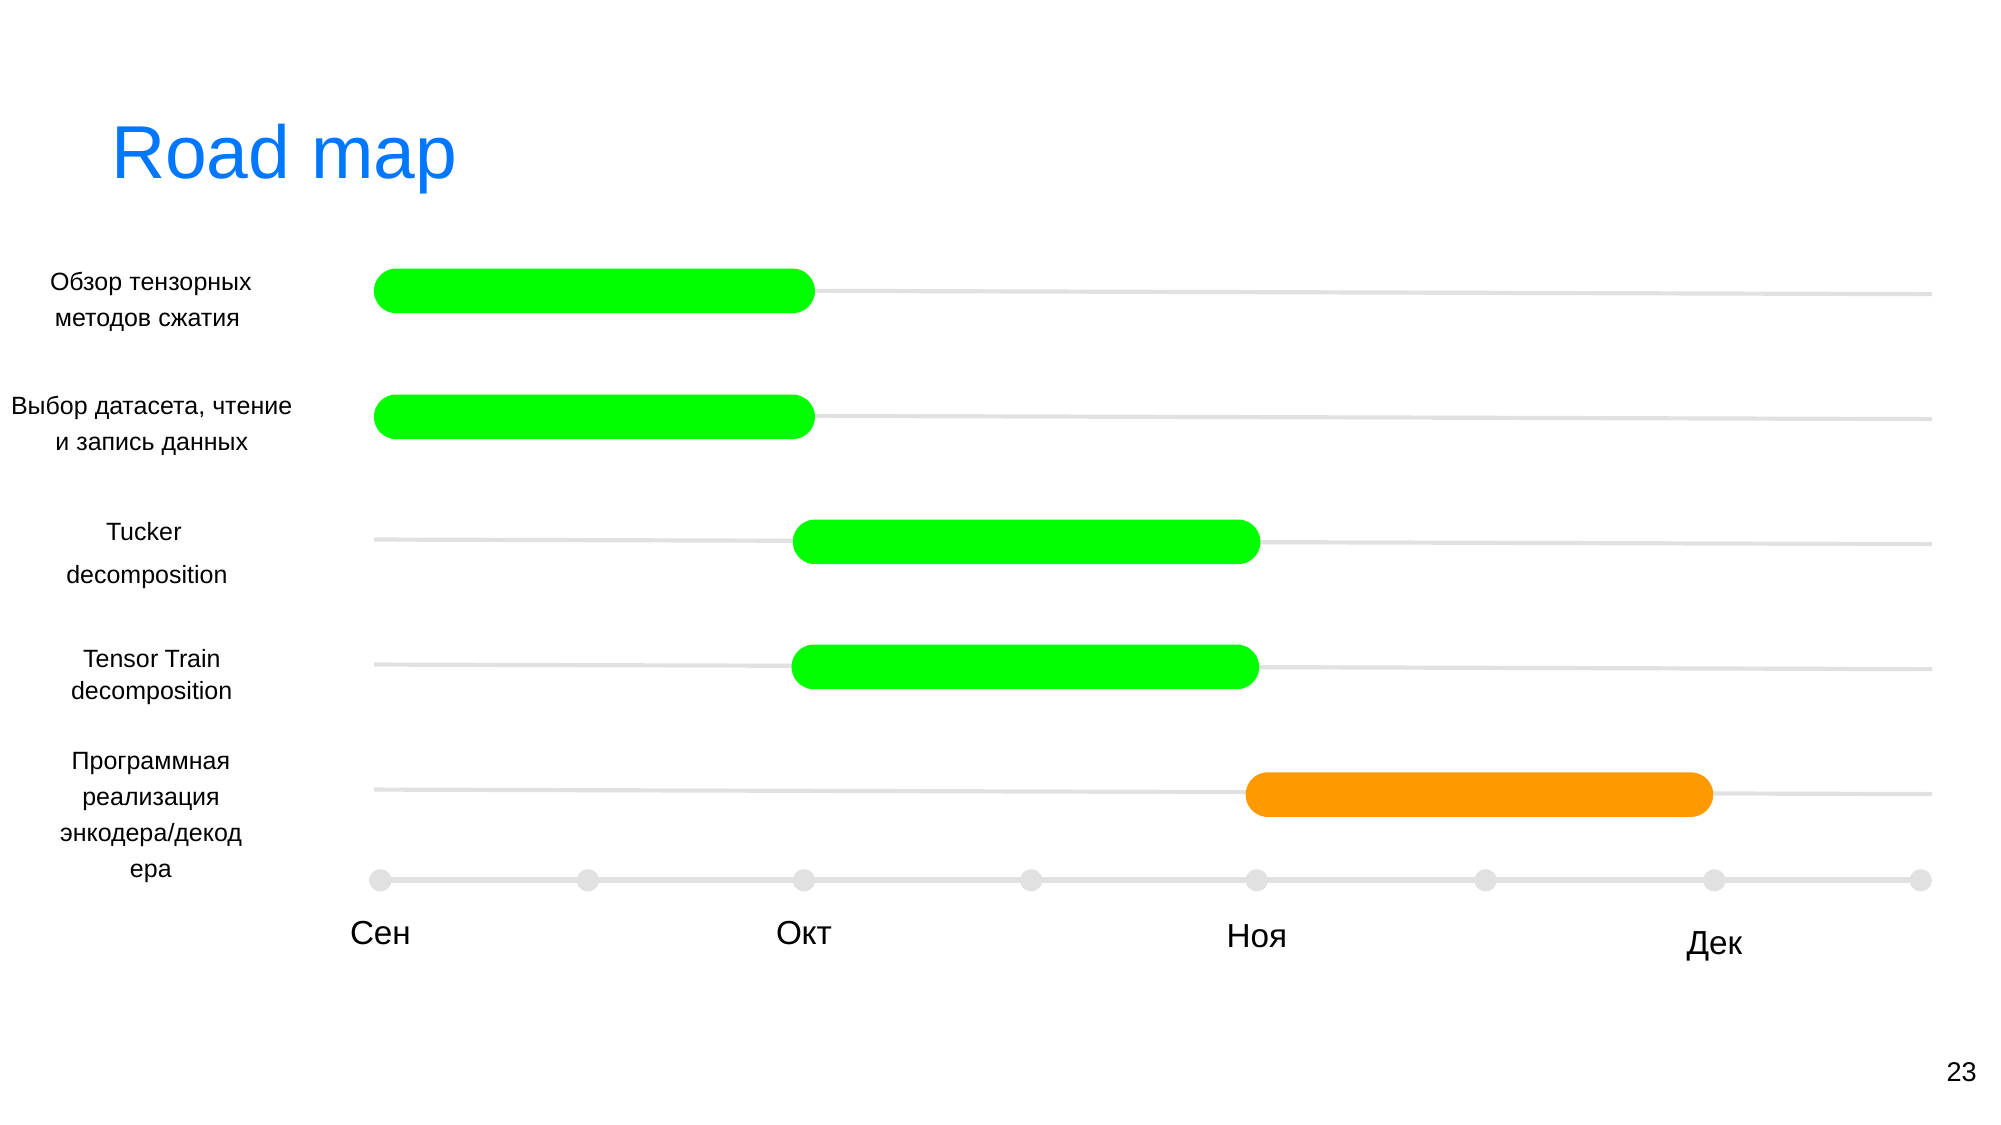

# Road map
Обзор тензорных методов сжатия

Выбор датасета, чтение и запись данных

Tucker
decomposition

Tensor Train decomposition

Программная реализация энкодера/декодера

Сен
Окт
Ноя
Дек
23